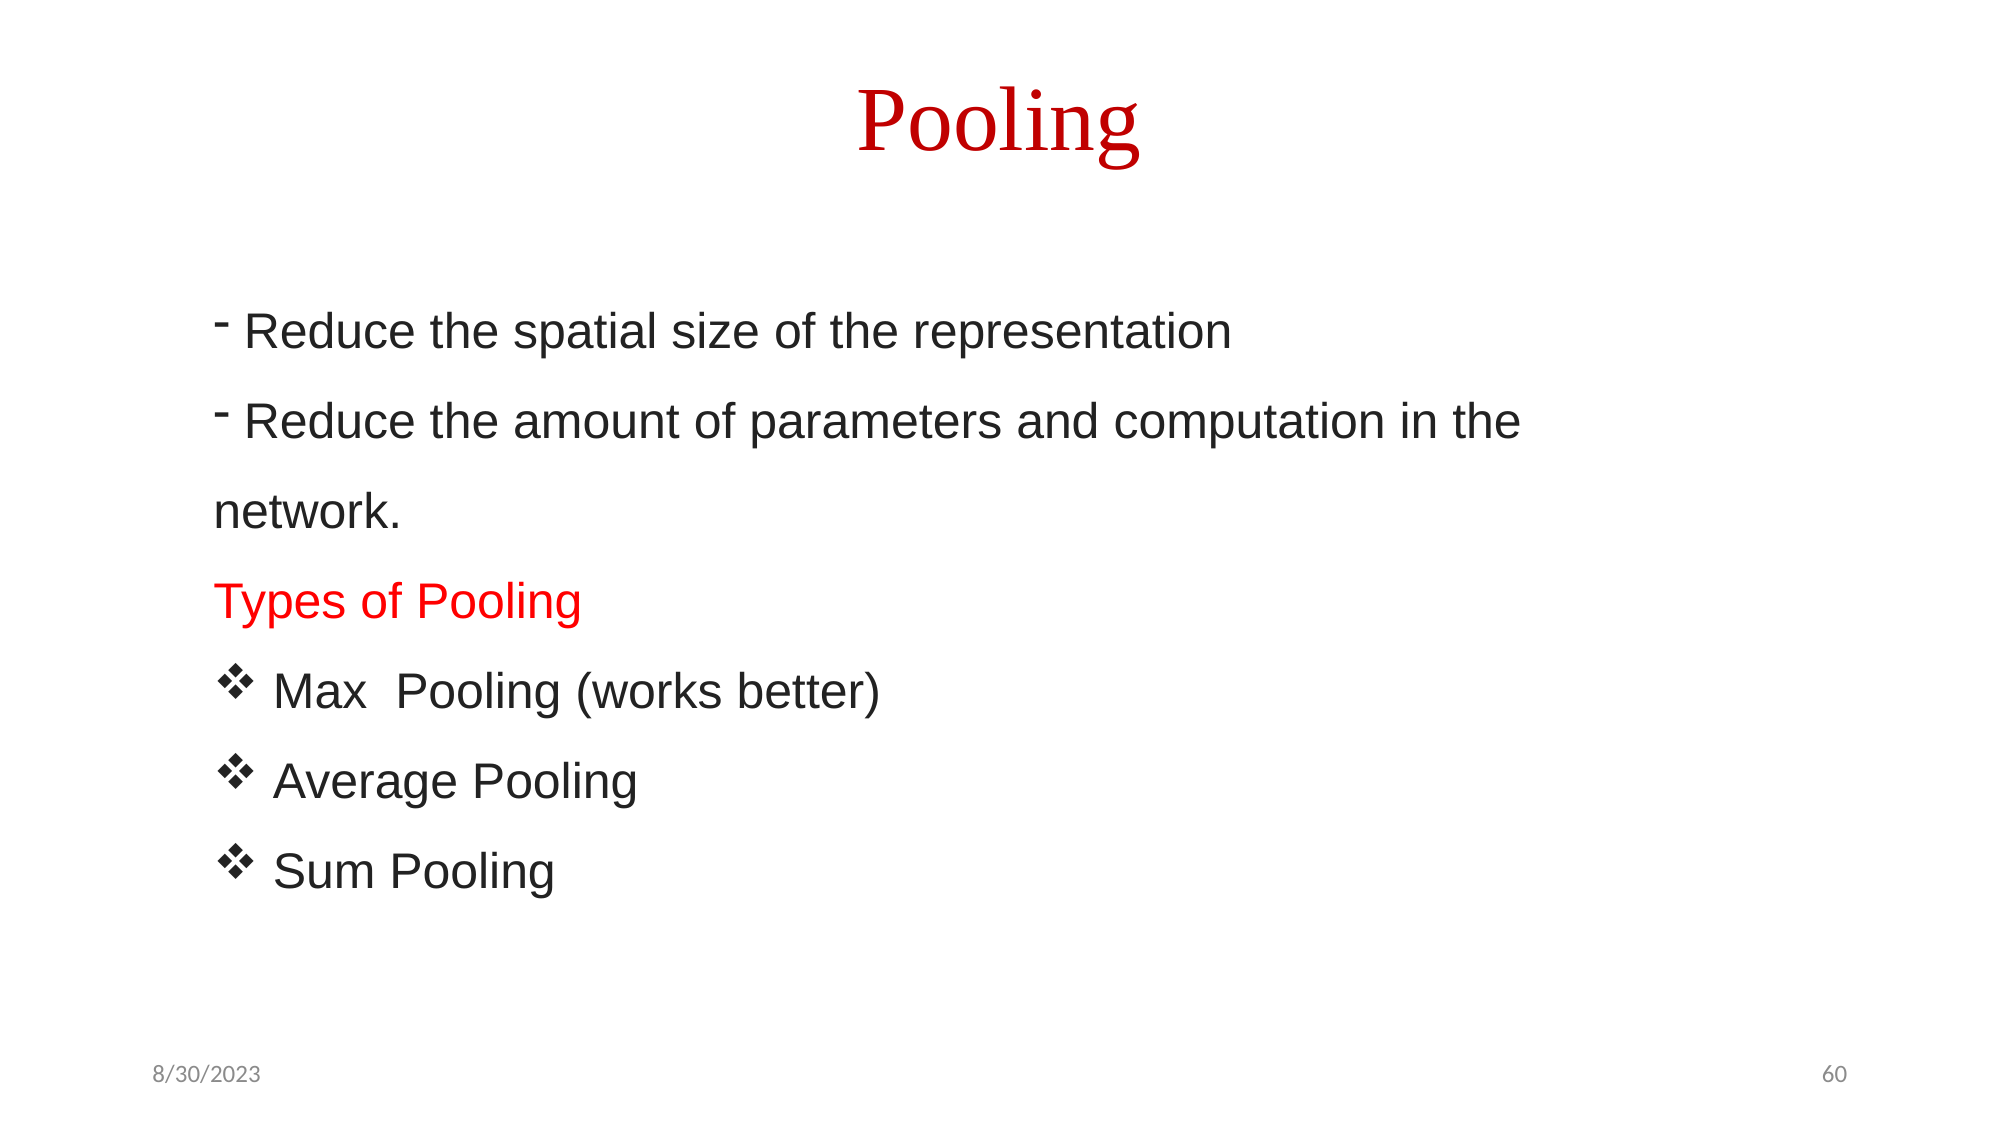

Pooling
 Reduce the spatial size of the representation
 Reduce the amount of parameters and computation in the       network.
Types of Pooling
 Max  Pooling (works better)
 Average Pooling
 Sum Pooling

8/30/2023
60